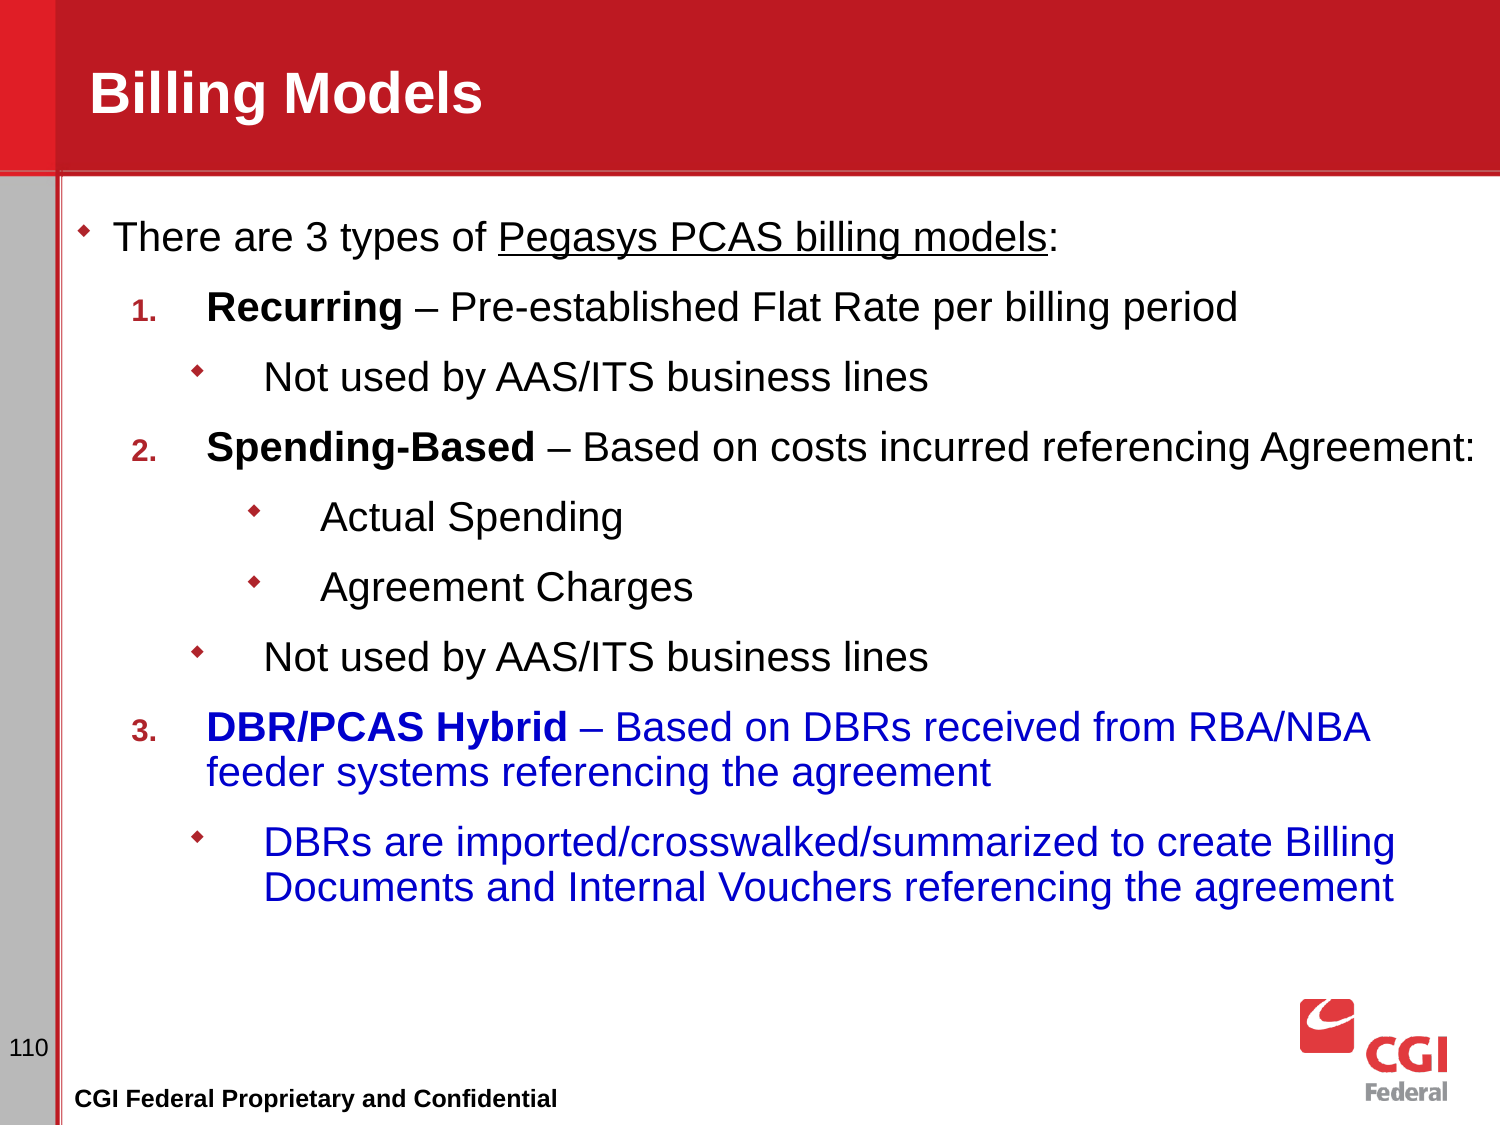

# Billing Models
There are 3 types of Pegasys PCAS billing models:
Recurring – Pre-established Flat Rate per billing period
Not used by AAS/ITS business lines
Spending-Based – Based on costs incurred referencing Agreement:
Actual Spending
Agreement Charges
Not used by AAS/ITS business lines
DBR/PCAS Hybrid – Based on DBRs received from RBA/NBA feeder systems referencing the agreement
DBRs are imported/crosswalked/summarized to create Billing Documents and Internal Vouchers referencing the agreement

110
CGI Federal Proprietary and Confidential